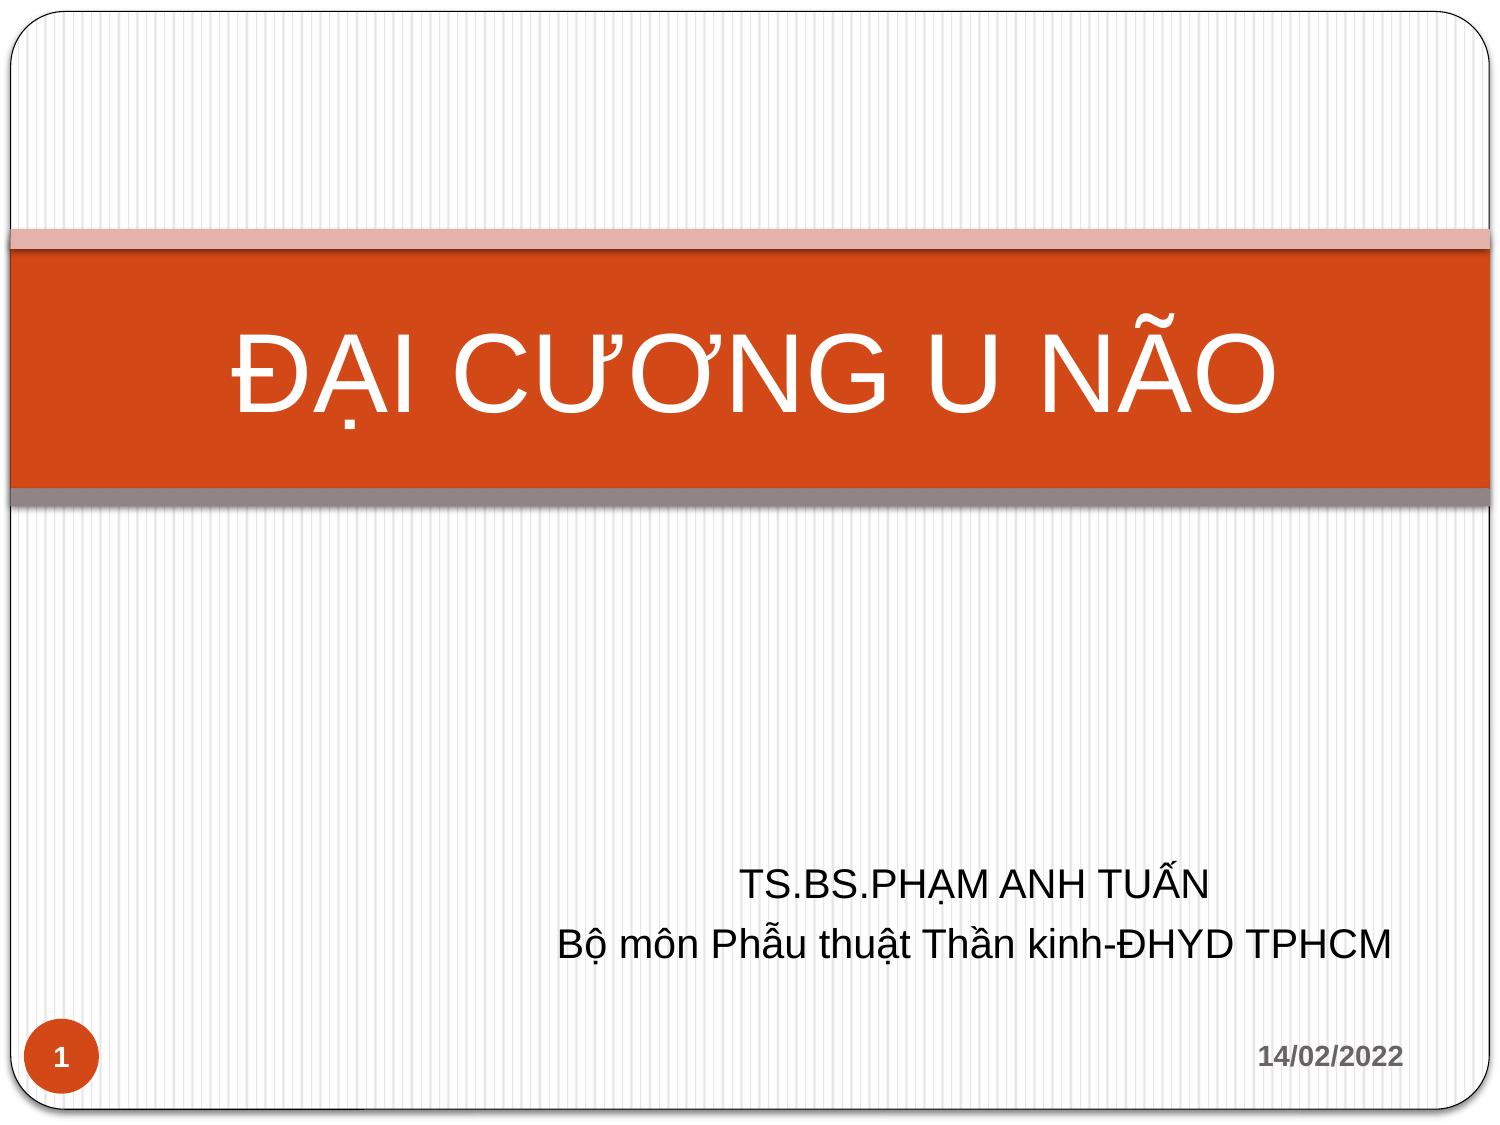

# ĐẠI CƯƠNG U NÃO
TS.BS.PHẠM ANH TUẤN
Bộ môn Phẫu thuật Thần kinh-ĐHYD TPHCM
14/02/2022
1